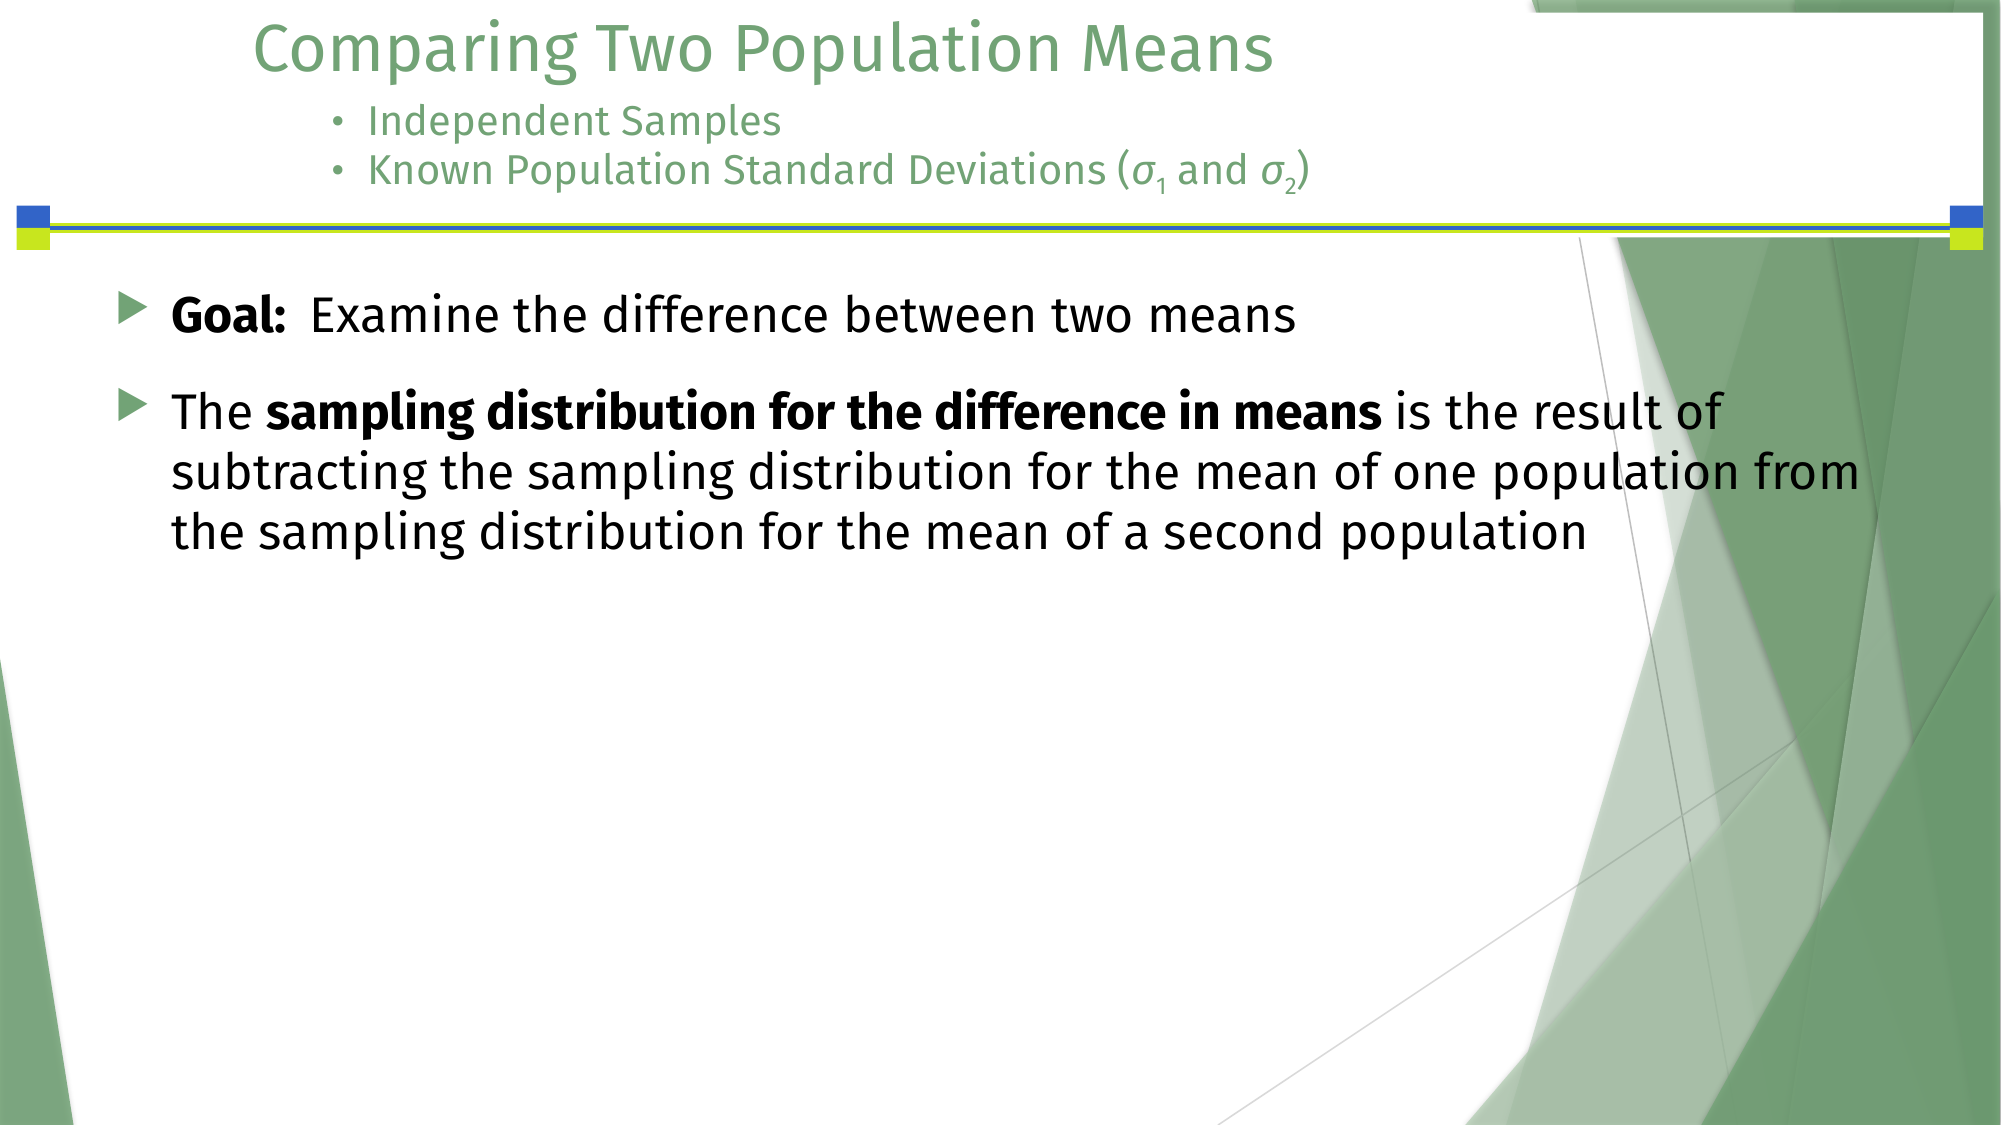

# Comparing Two Population Means •  Independent Samples •  Known Population Standard Deviations (σ1 and σ2)

Goal:  Examine the difference between two means
The sampling distribution for the difference in means is the result of subtracting the sampling distribution for the mean of one population from the sampling distribution for the mean of a second population